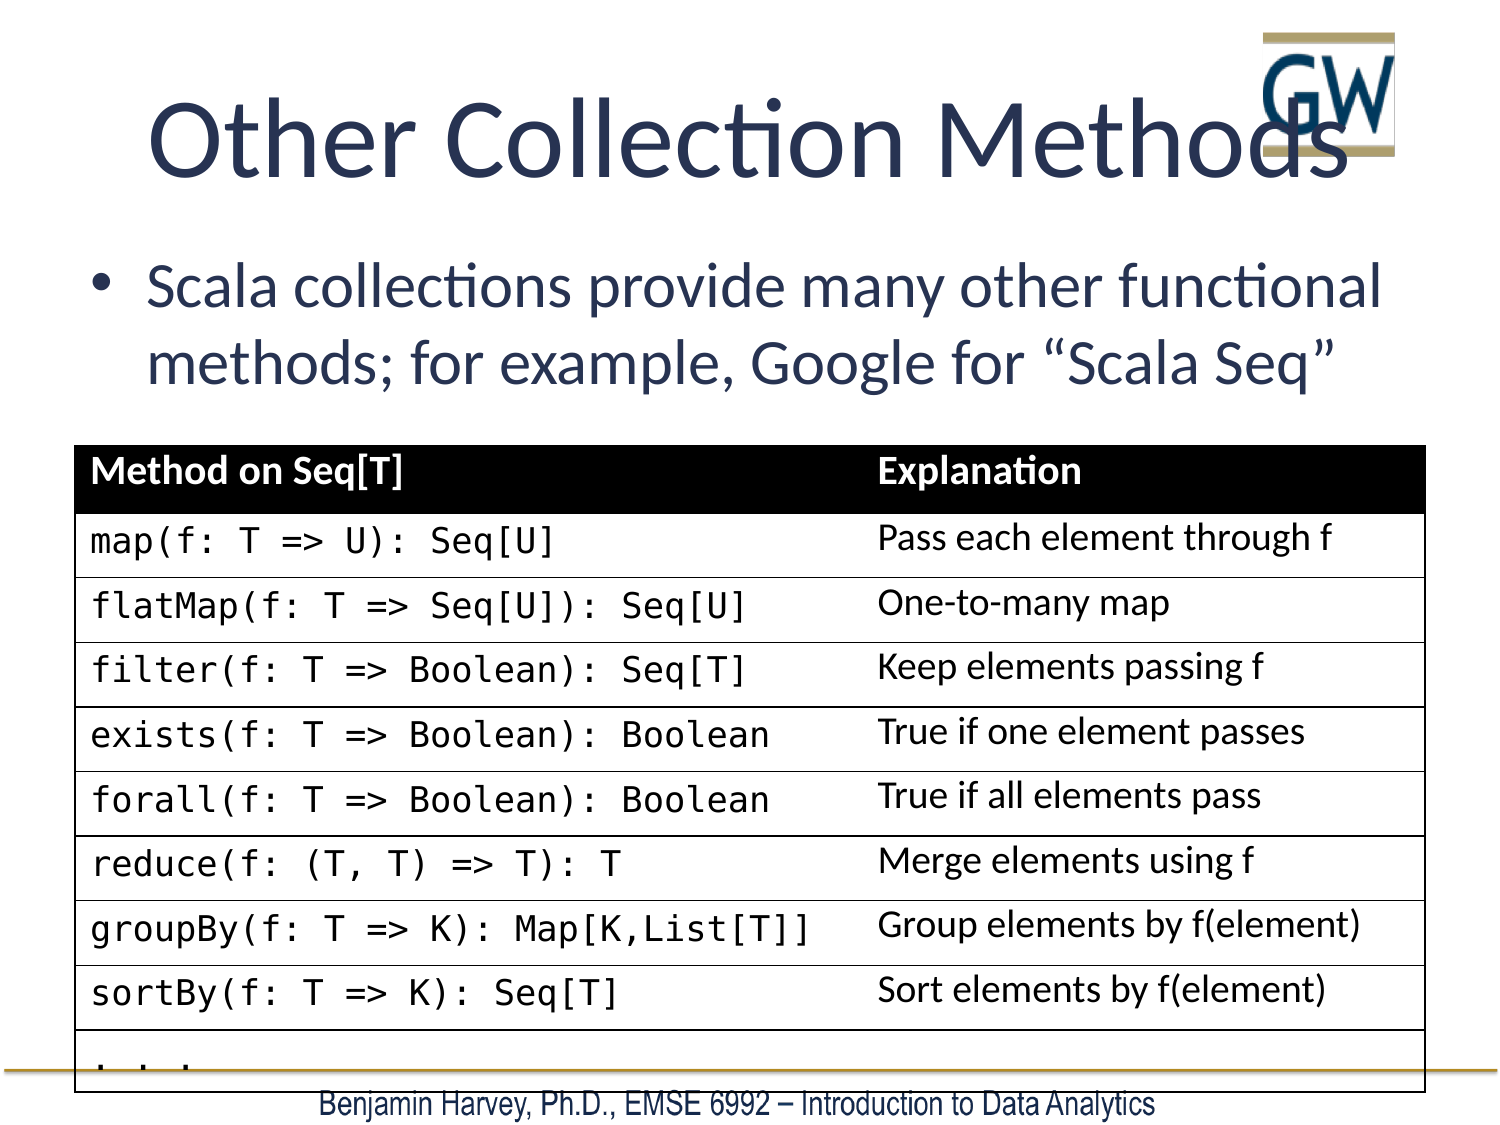

# Other Collection Methods
Scala collections provide many other functional methods; for example, Google for “Scala Seq”
| Method on Seq[T] | Explanation |
| --- | --- |
| map(f: T => U): Seq[U] | Pass each element through f |
| flatMap(f: T => Seq[U]): Seq[U] | One-to-many map |
| filter(f: T => Boolean): Seq[T] | Keep elements passing f |
| exists(f: T => Boolean): Boolean | True if one element passes |
| forall(f: T => Boolean): Boolean | True if all elements pass |
| reduce(f: (T, T) => T): T | Merge elements using f |
| groupBy(f: T => K): Map[K,List[T]] | Group elements by f(element) |
| sortBy(f: T => K): Seq[T] | Sort elements by f(element) |
| . . . |  |